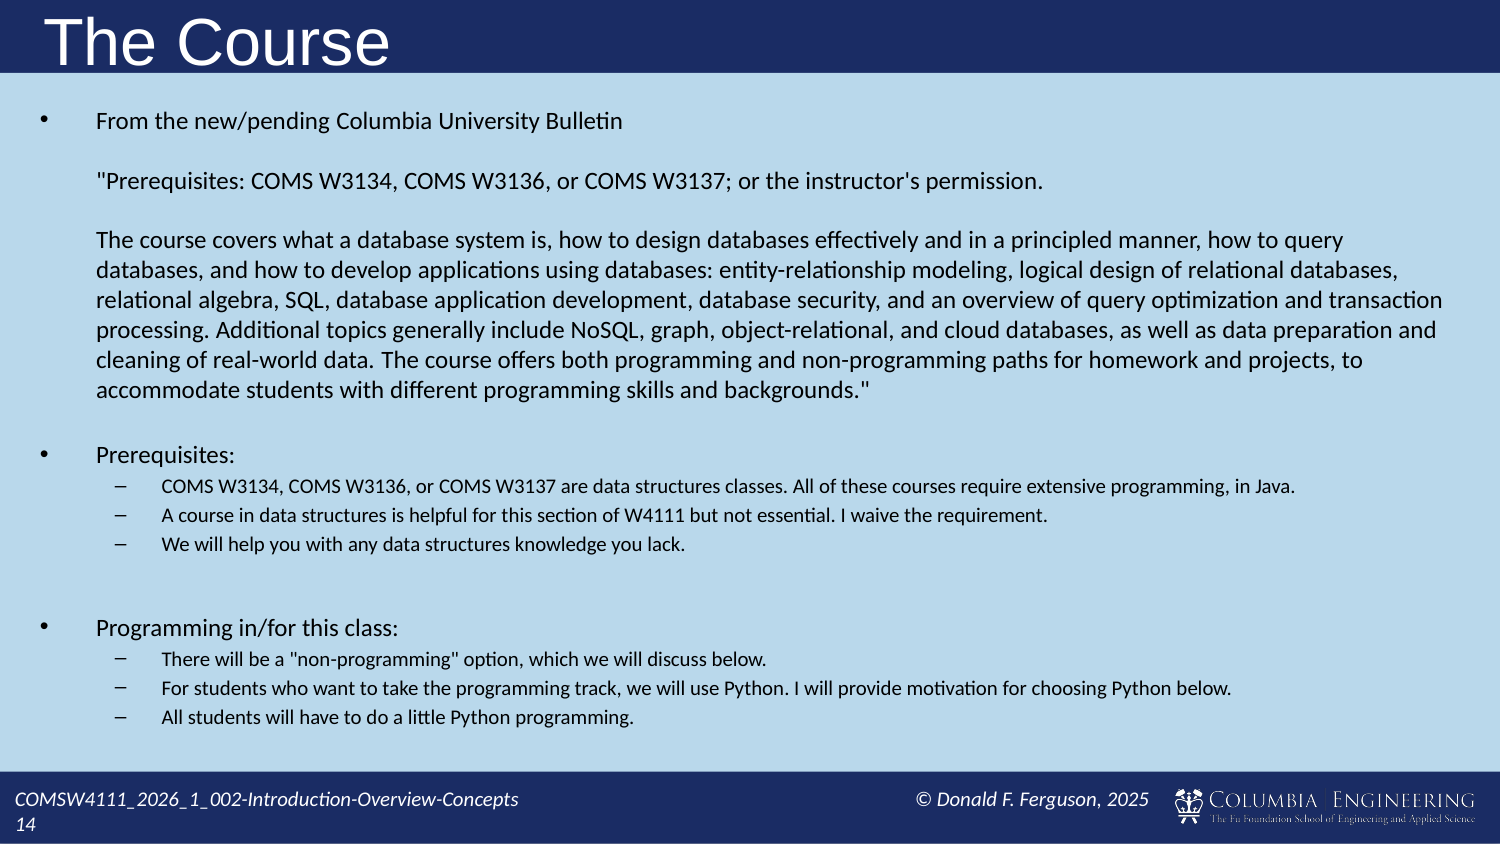

# The Course
From the new/pending Columbia University Bulletin
"Prerequisites: COMS W3134, COMS W3136, or COMS W3137; or the instructor's permission.
The course covers what a database system is, how to design databases effectively and in a principled manner, how to query databases, and how to develop applications using databases: entity-relationship modeling, logical design of relational databases, relational algebra, SQL, database application development, database security, and an overview of query optimization and transaction processing. Additional topics generally include NoSQL, graph, object-relational, and cloud databases, as well as data preparation and cleaning of real-world data. The course offers both programming and non-programming paths for homework and projects, to accommodate students with different programming skills and backgrounds."
Prerequisites:
COMS W3134, COMS W3136, or COMS W3137 are data structures classes. All of these courses require extensive programming, in Java.
A course in data structures is helpful for this section of W4111 but not essential. I waive the requirement.
We will help you with any data structures knowledge you lack.
Programming in/for this class:
There will be a "non-programming" option, which we will discuss below.
For students who want to take the programming track, we will use Python. I will provide motivation for choosing Python below.
All students will have to do a little Python programming.